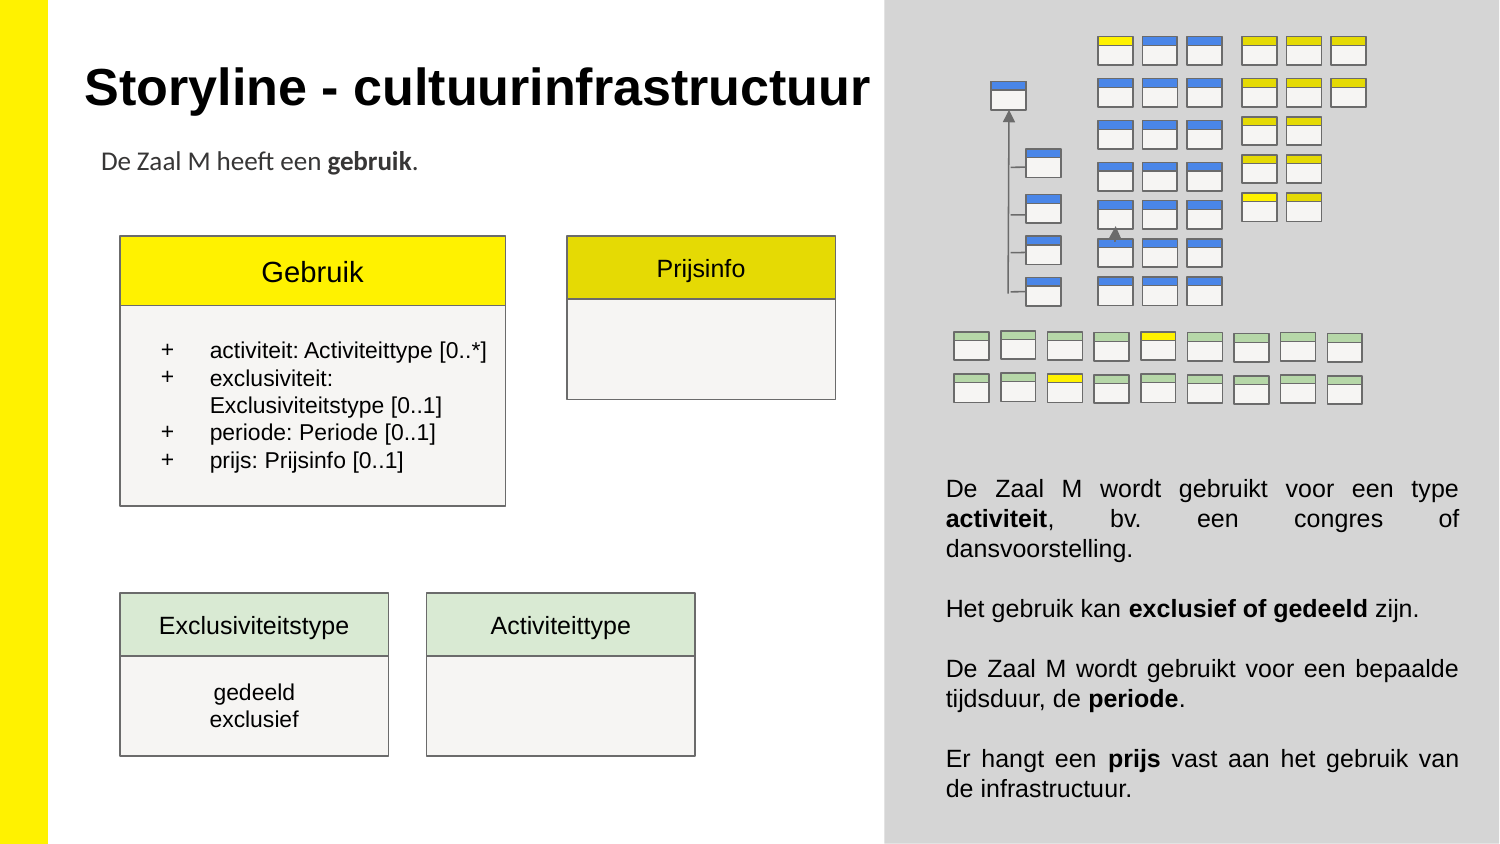

Storyline - cultuurinfrastructuur

De Zaal M heeft een gebruik.

Gebruik
Prijsinfo

activiteit: Activiteittype [0..*]
exclusiviteit: Exclusiviteitstype [0..1]
periode: Periode [0..1]
prijs: Prijsinfo [0..1]

De Zaal M wordt gebruikt voor een type activiteit, bv. een congres of dansvoorstelling.

Het gebruik kan exclusief of gedeeld zijn.

De Zaal M wordt gebruikt voor een bepaalde tijdsduur, de periode.

Er hangt een prijs vast aan het gebruik van de infrastructuur.
Exclusiviteitstype
Activiteittype
gedeeld
exclusief